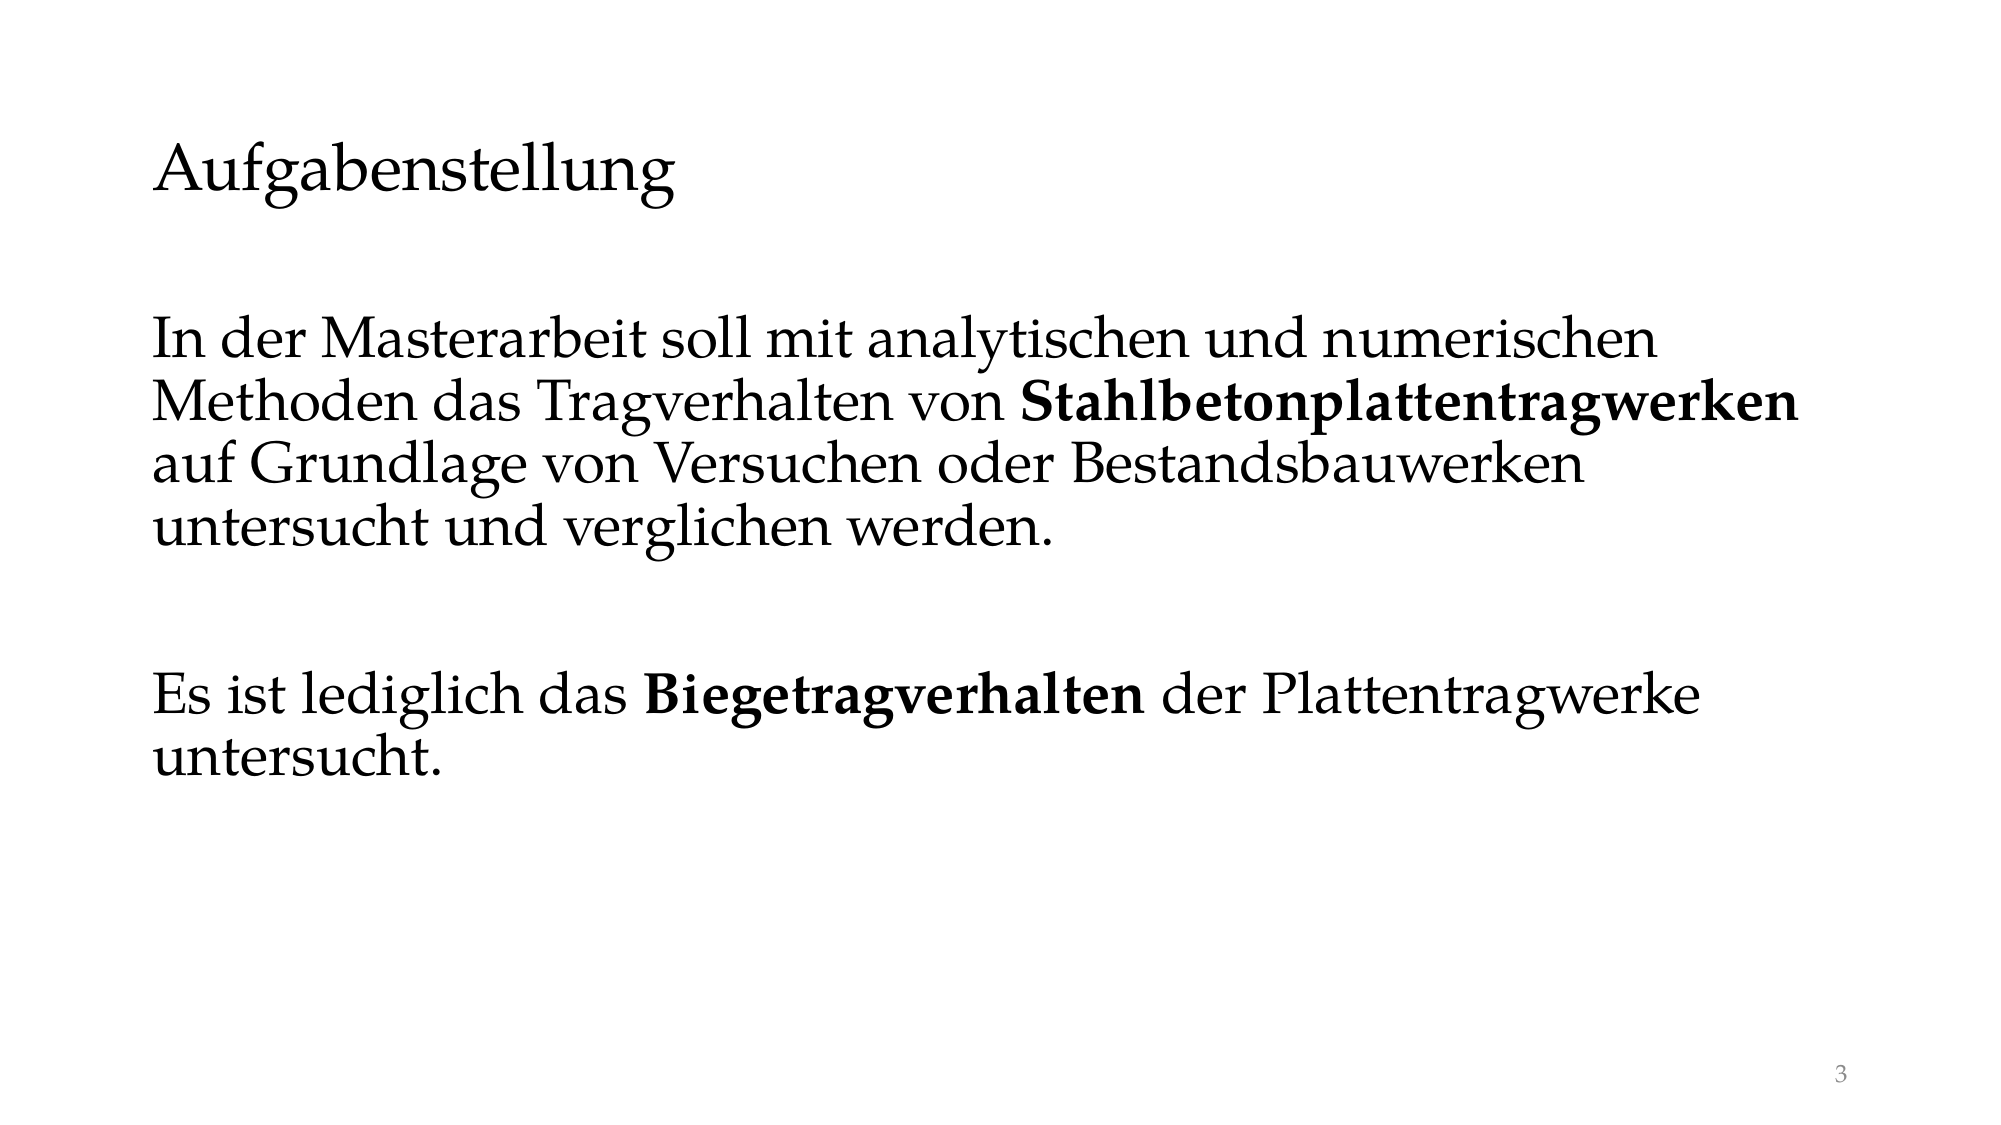

# Aufgabenstellung
In der Masterarbeit soll mit analytischen und numerischen Methoden das Tragverhalten von Stahlbetonplattentragwerken auf Grundlage von Versuchen oder Bestandsbauwerken untersucht und verglichen werden.

Es ist lediglich das Biegetragverhalten der Plattentragwerke untersucht.
3